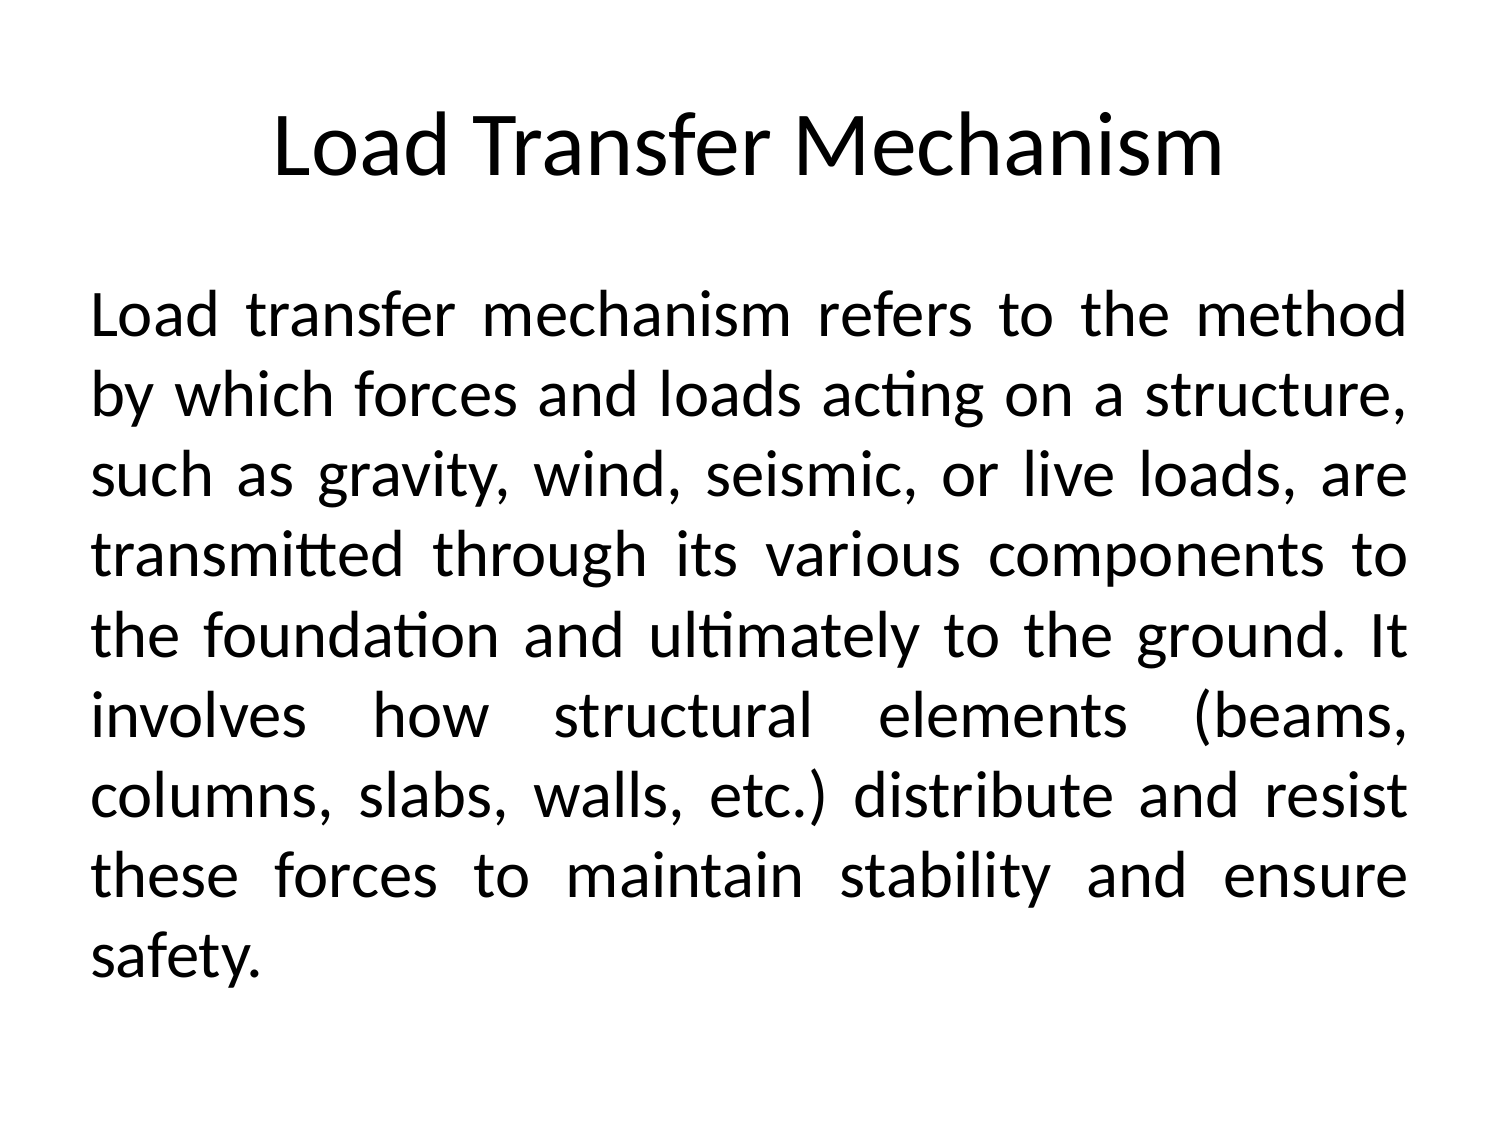

# Load Transfer Mechanism
Load transfer mechanism refers to the method by which forces and loads acting on a structure, such as gravity, wind, seismic, or live loads, are transmitted through its various components to the foundation and ultimately to the ground. It involves how structural elements (beams, columns, slabs, walls, etc.) distribute and resist these forces to maintain stability and ensure safety.